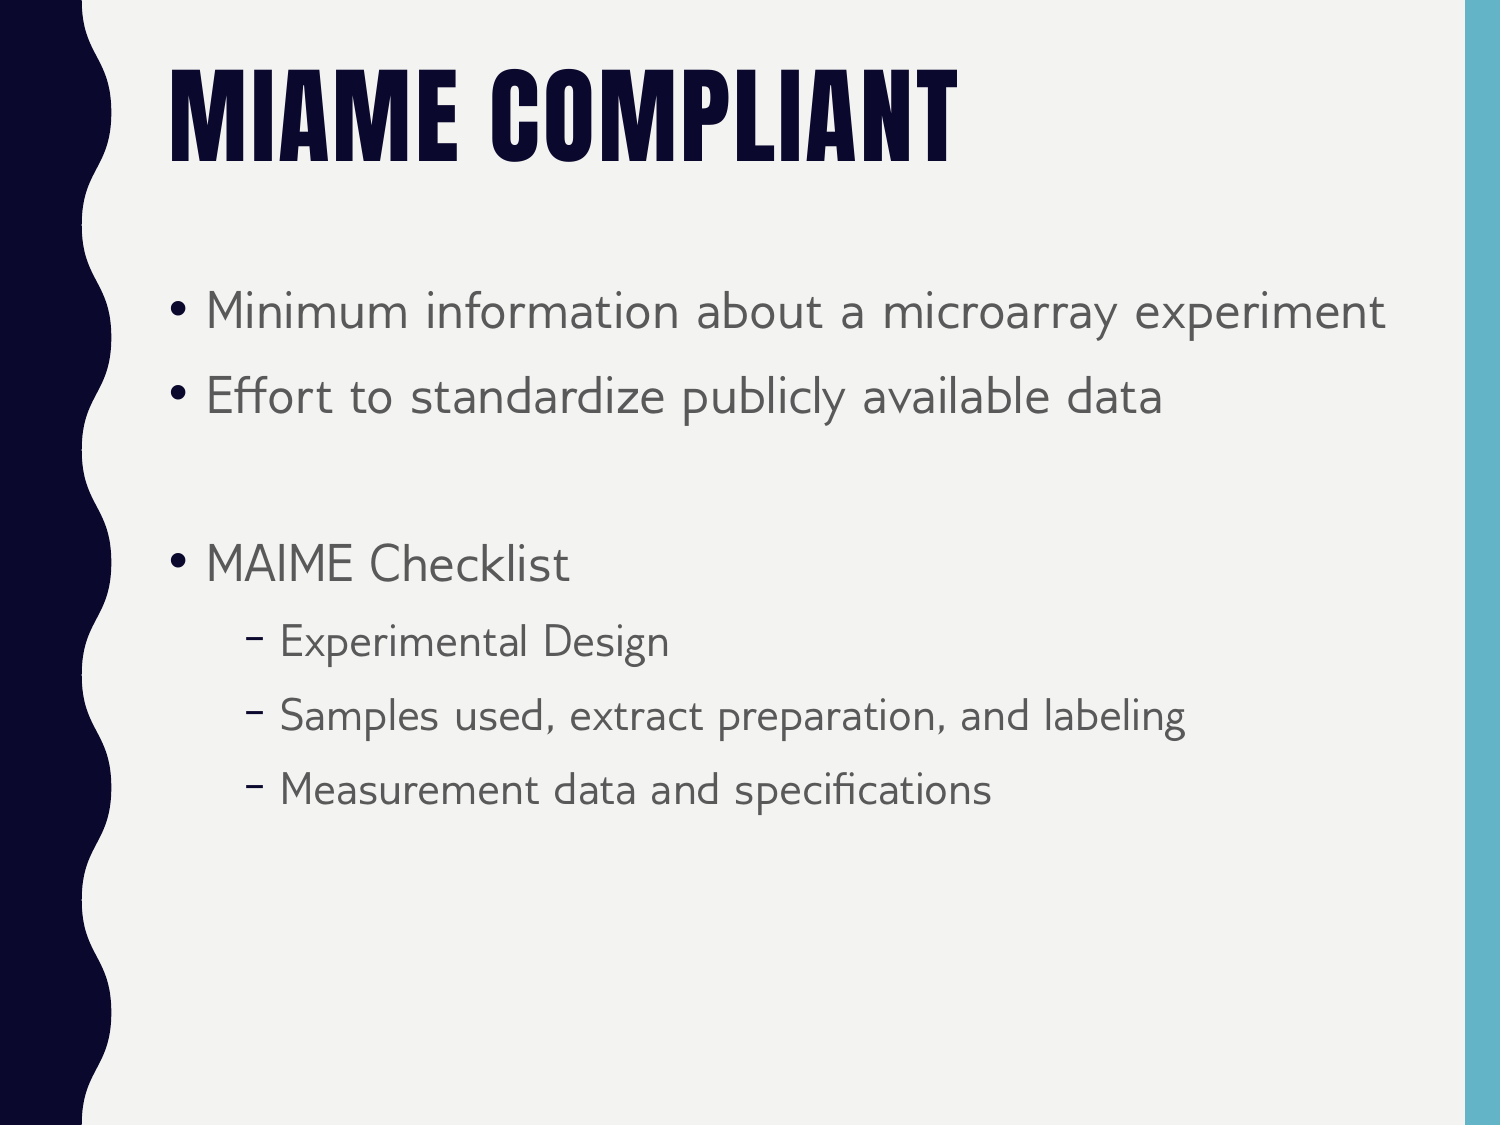

# MIAME Compliant
Minimum information about a microarray experiment
Effort to standardize publicly available data

MAIME Checklist
Experimental Design
Samples used, extract preparation, and labeling
Measurement data and specifications